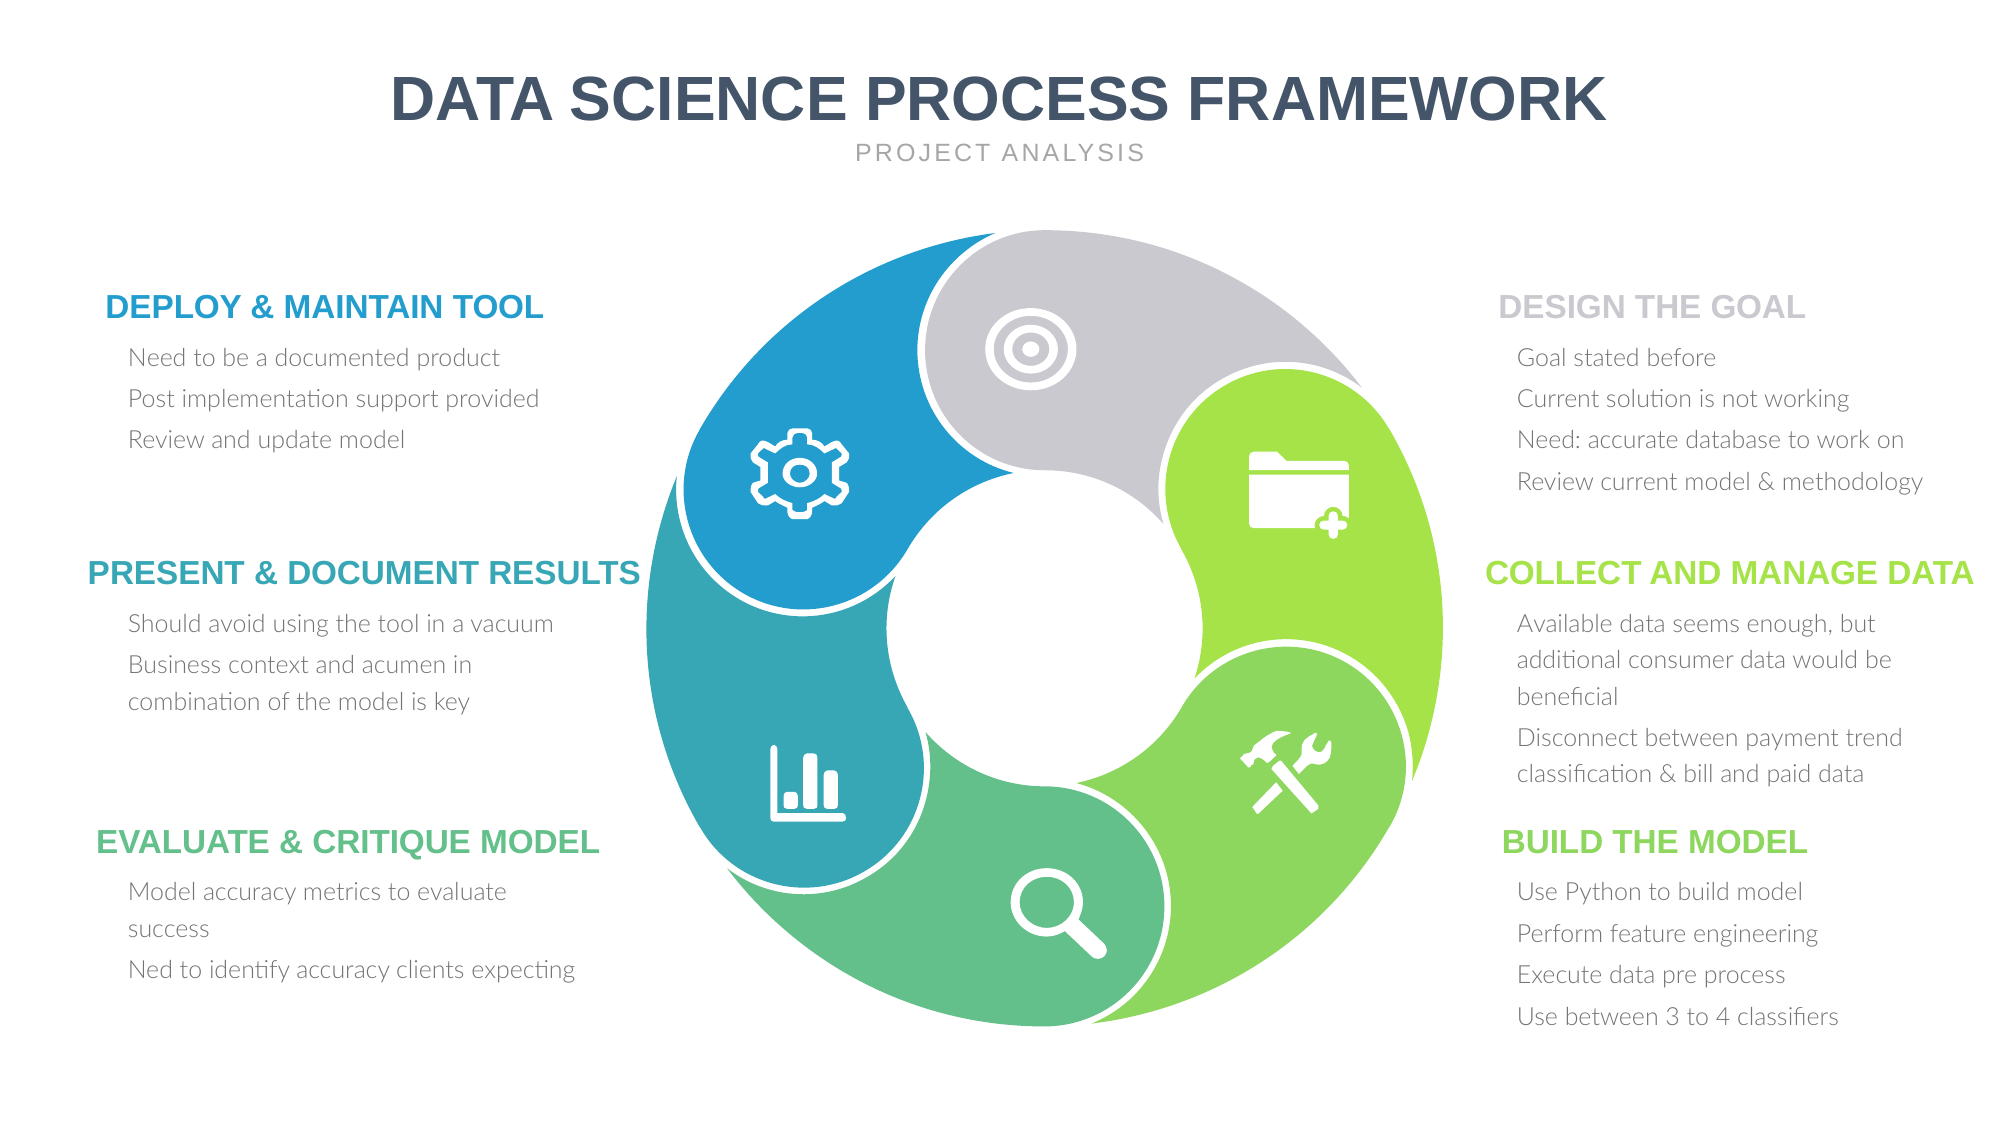

DATA SCIENCE PROCESS FRAMEWORK
PROJECT ANALYSIS

DEPLOY & MAINTAIN TOOL
DESIGN THE GOAL

Need to be a documented product
Post implementation support provided
Review and update model
Goal stated before
Current solution is not working
Need: accurate database to work on
Review current model & methodology

PRESENT & DOCUMENT RESULTS
COLLECT AND MANAGE DATA
Should avoid using the tool in a vacuum
Business context and acumen in combination of the model is key

Available data seems enough, but additional consumer data would be beneficial
Disconnect between payment trend classification & bill and paid data

EVALUATE & CRITIQUE MODEL
BUILD THE MODEL
Model accuracy metrics to evaluate success
Ned to identify accuracy clients expecting
Use Python to build model
Perform feature engineering
Execute data pre process
Use between 3 to 4 classifiers